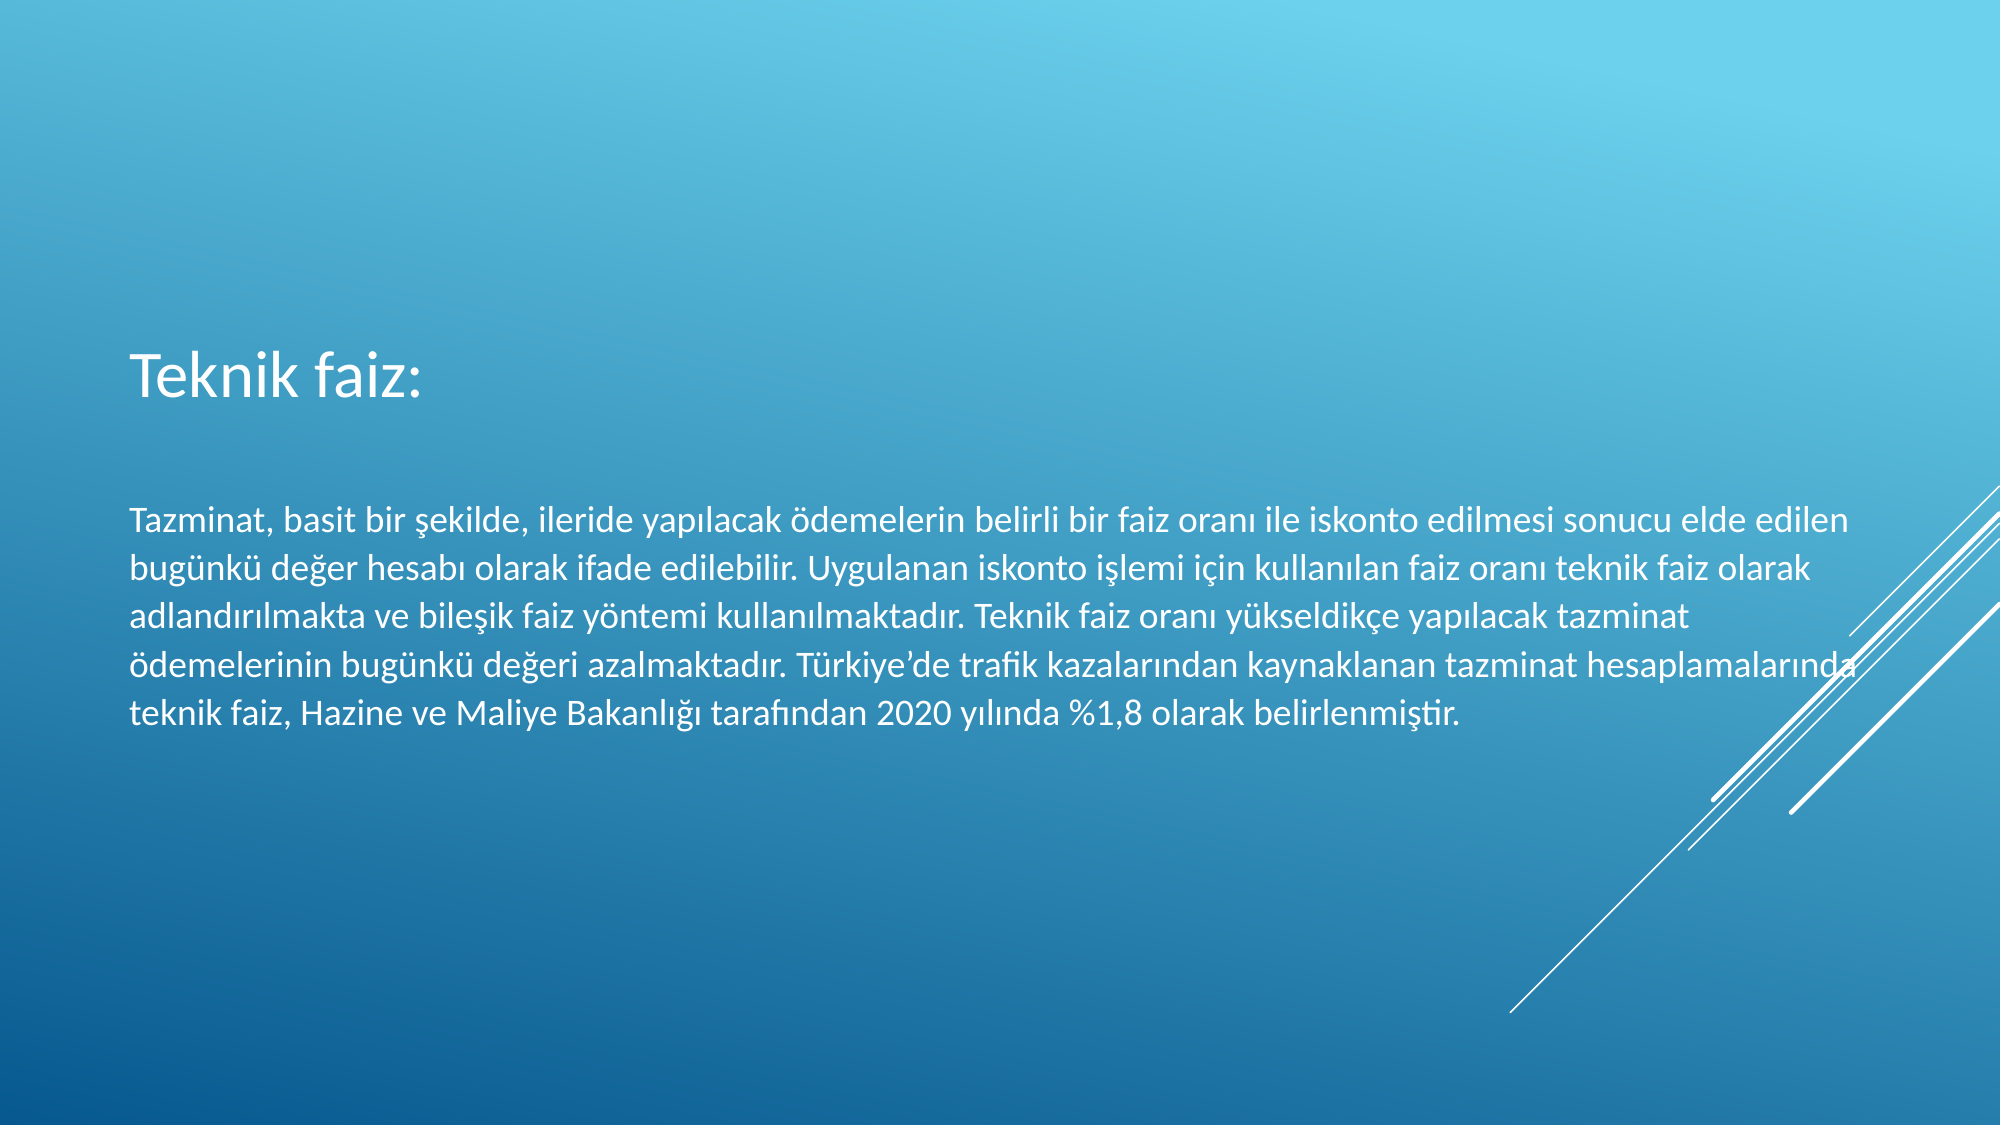

Teknik faiz:

Tazminat, basit bir şekilde, ileride yapılacak ödemelerin belirli bir faiz oranı ile iskonto edilmesi sonucu elde edilen bugünkü değer hesabı olarak ifade edilebilir. Uygulanan iskonto işlemi için kullanılan faiz oranı teknik faiz olarak adlandırılmakta ve bileşik faiz yöntemi kullanılmaktadır. Teknik faiz oranı yükseldikçe yapılacak tazminat ödemelerinin bugünkü değeri azalmaktadır. Türkiye’de trafik kazalarından kaynaklanan tazminat hesaplamalarında teknik faiz, Hazine ve Maliye Bakanlığı tarafından 2020 yılında %1,8 olarak belirlenmiştir.